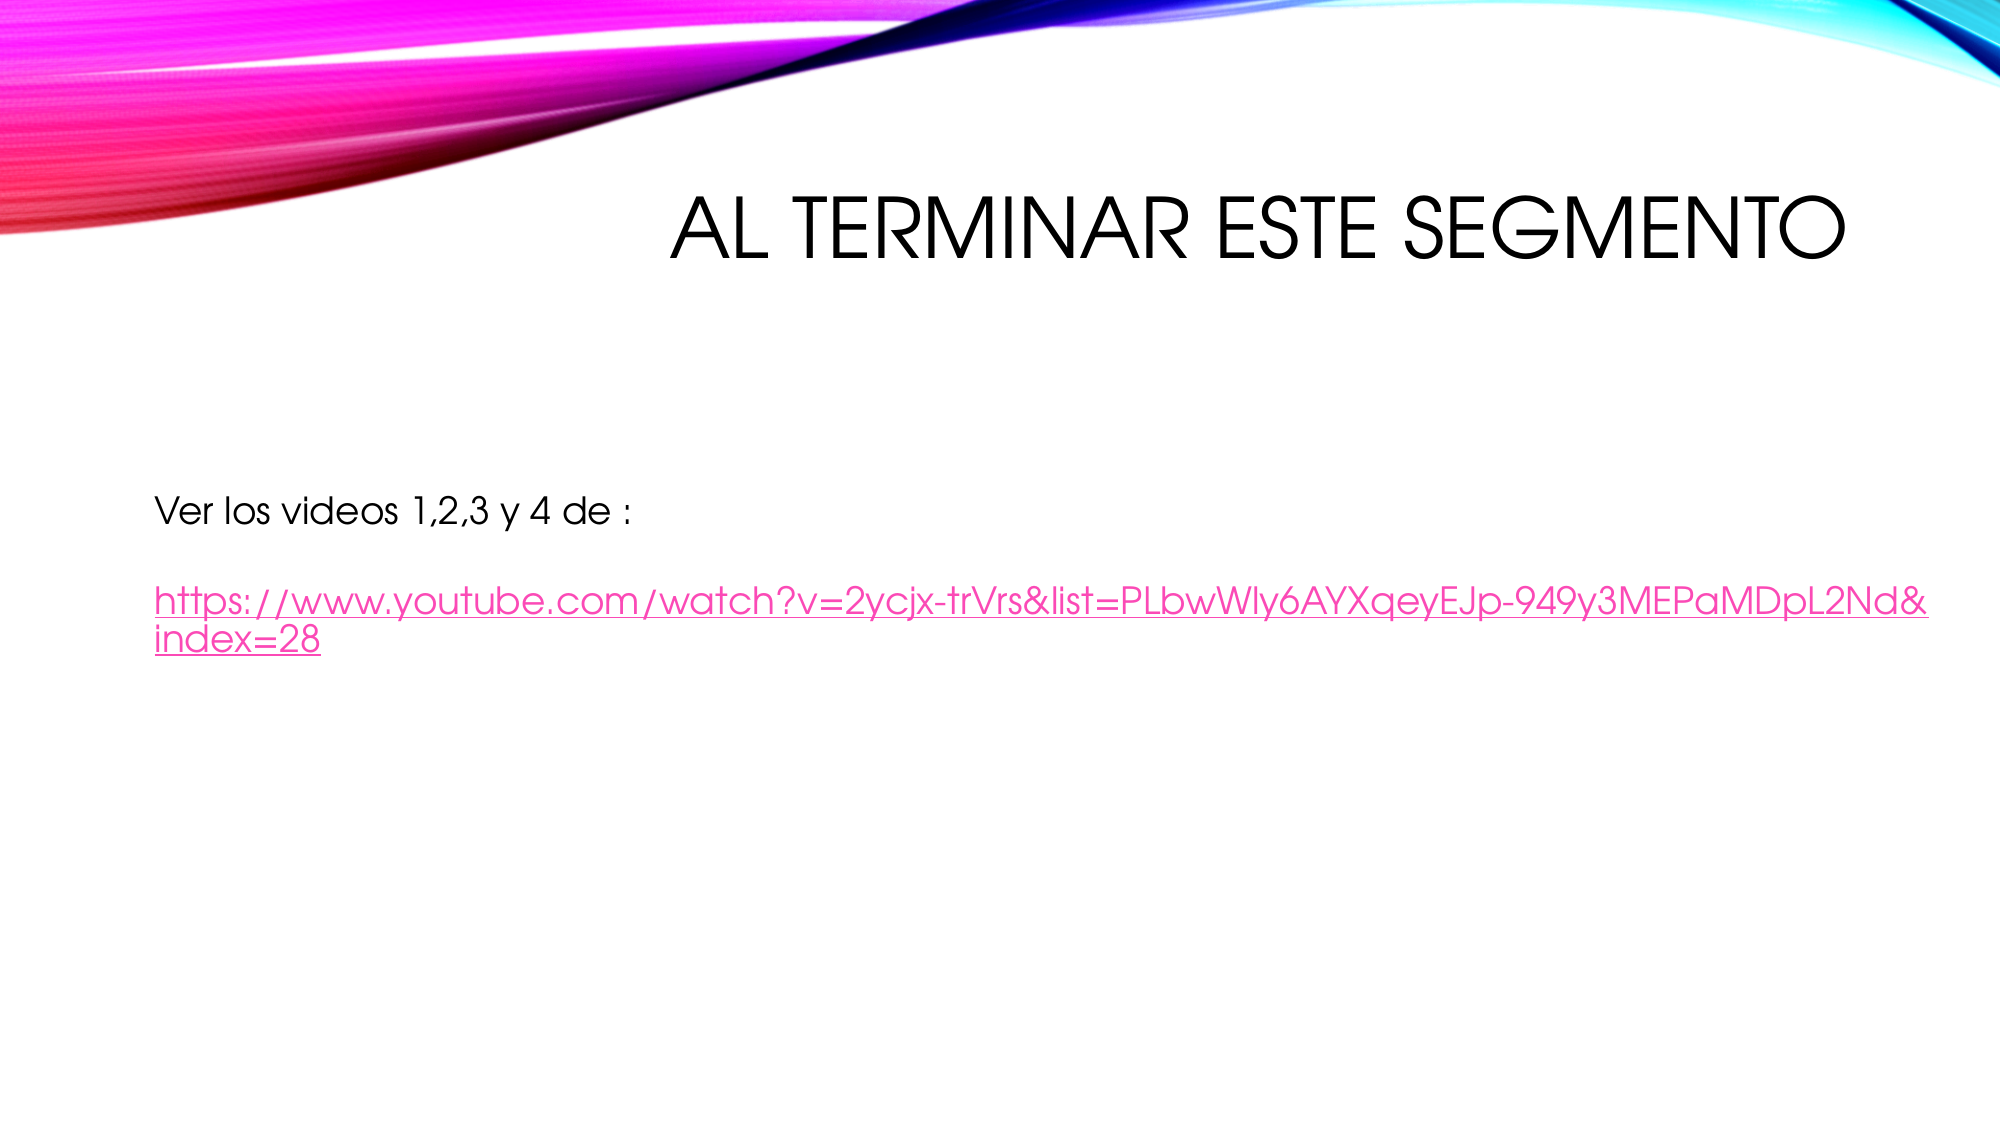

# Al terminar este segmento

Ver los videos 1,2,3 y 4 de :

https://www.youtube.com/watch?v=2ycjx-trVrs&list=PLbwWly6AYXqeyEJp-949y3MEPaMDpL2Nd&index=28